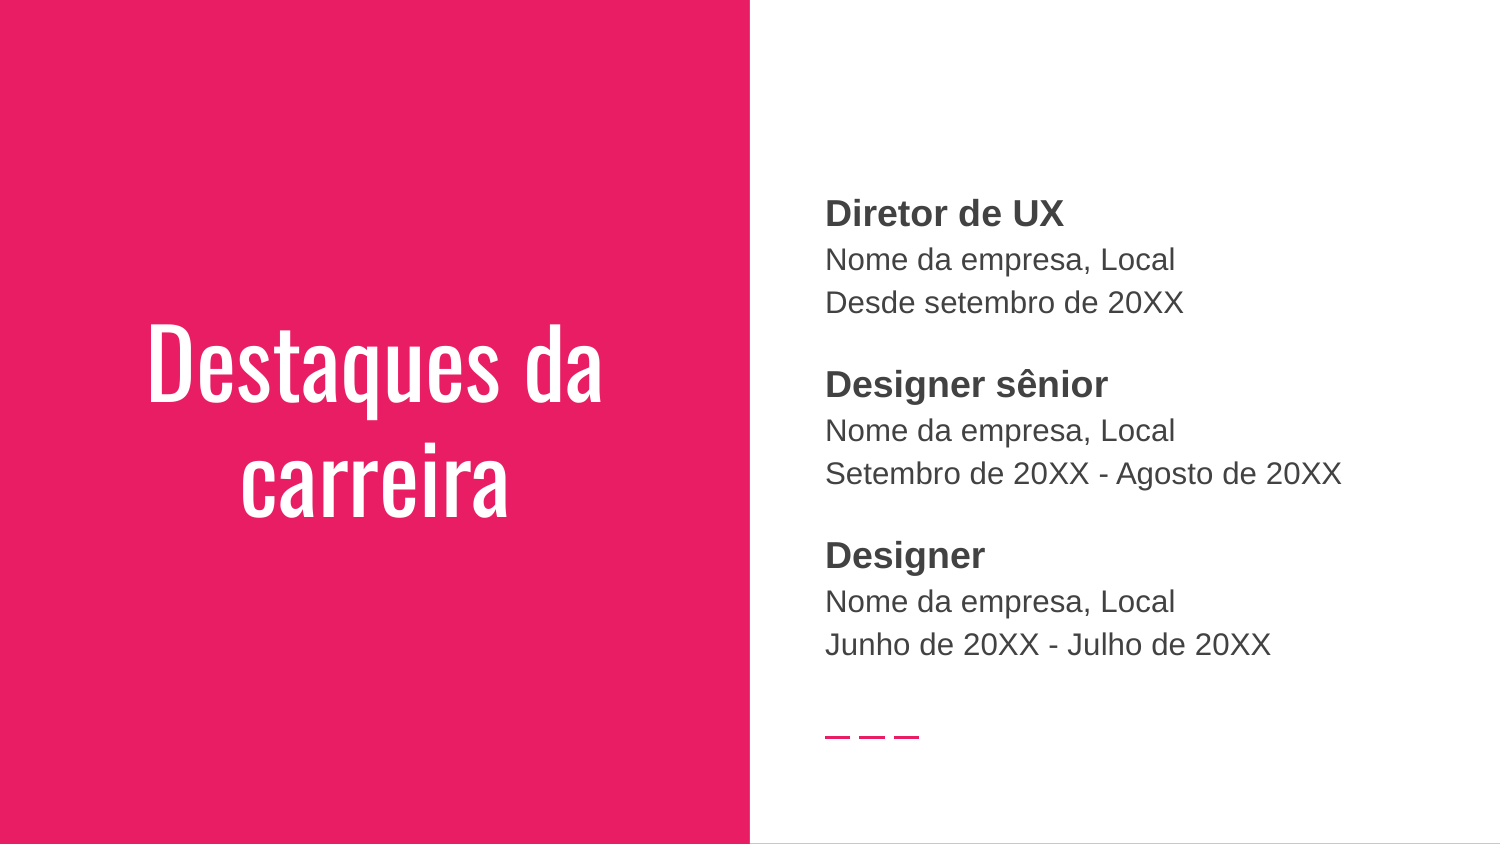

Diretor de UX
Nome da empresa, Local
Desde setembro de 20XX
Designer sênior
Nome da empresa, Local
Setembro de 20XX - Agosto de 20XX
Designer
Nome da empresa, Local
Junho de 20XX - Julho de 20XX
# Destaques da carreira